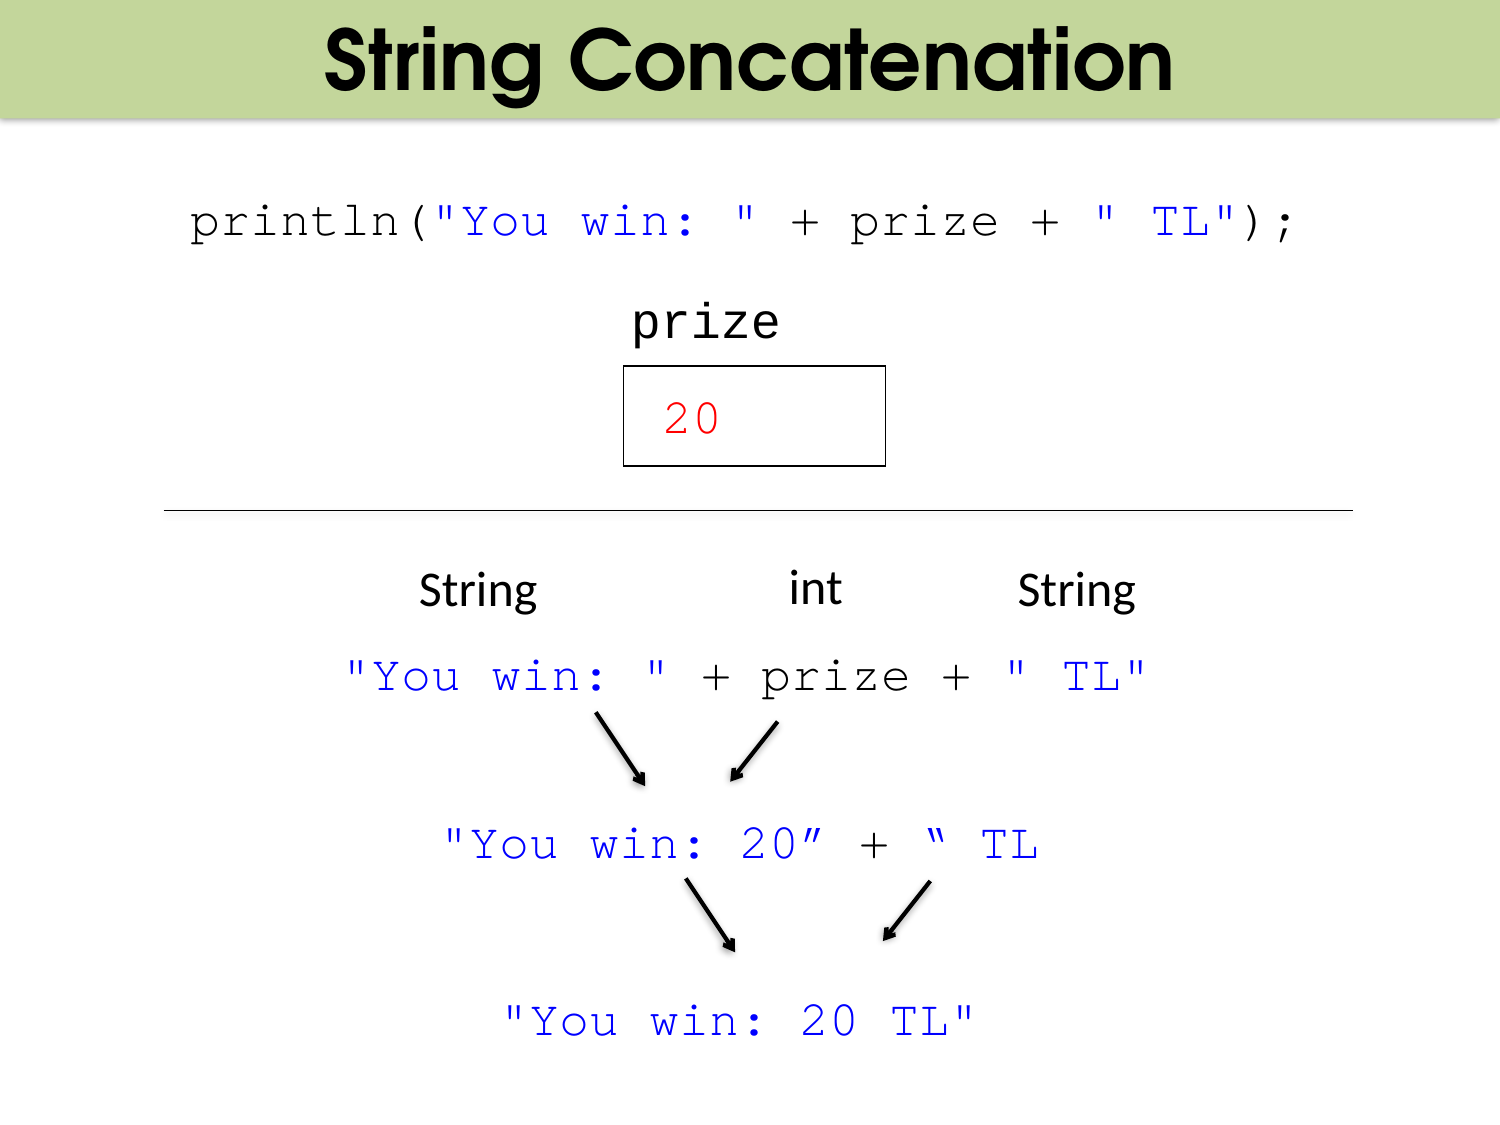

String Concatenation
println("You win: " + prize + " TL");
prize

20
int
String
String
"You win: " + prize + " TL"
"You win: 20” + “ TL
"You win: 20 TL"